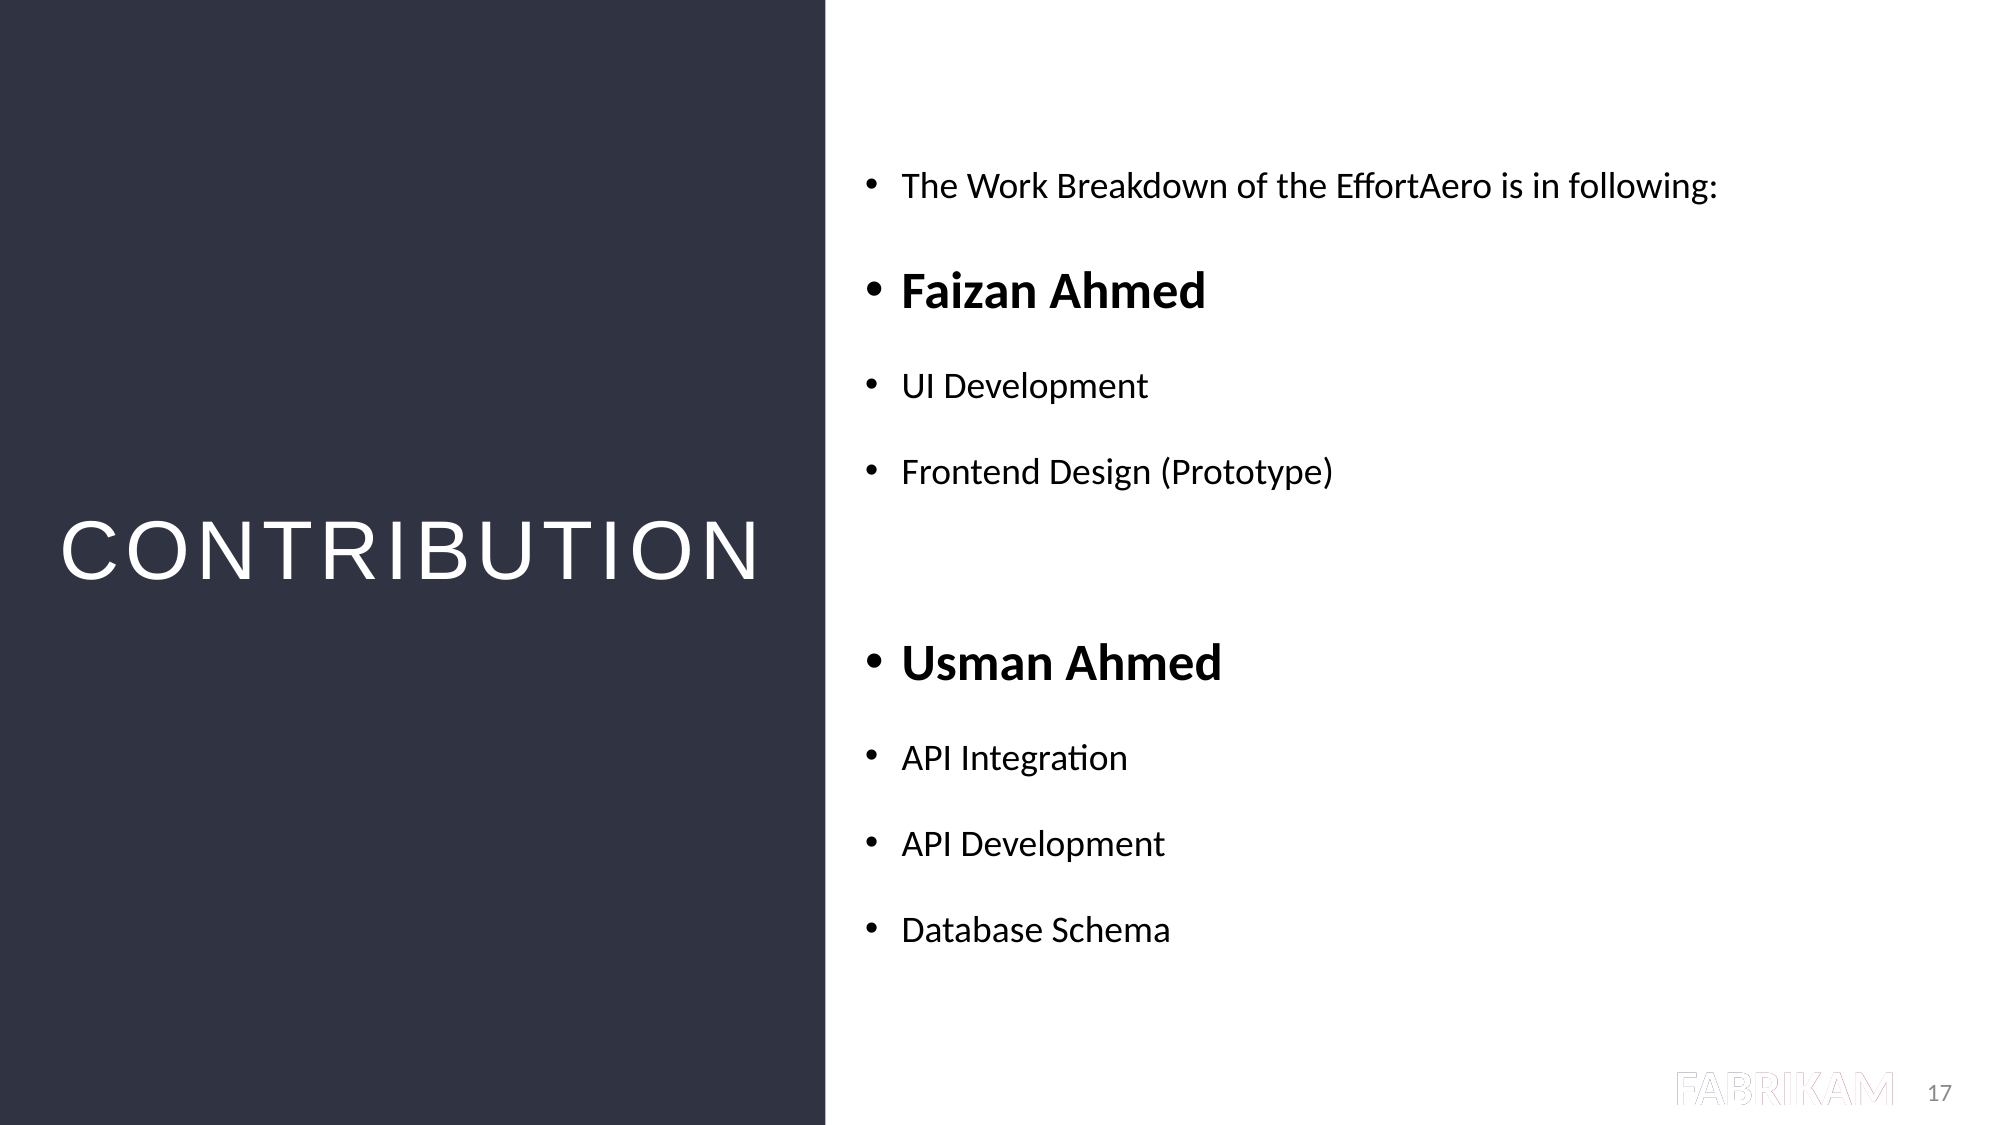

The Work Breakdown of the EffortAero is in following:
Faizan Ahmed
UI Development
Frontend Design (Prototype)

Usman Ahmed
API Integration
API Development
Database Schema

# Contribution
17